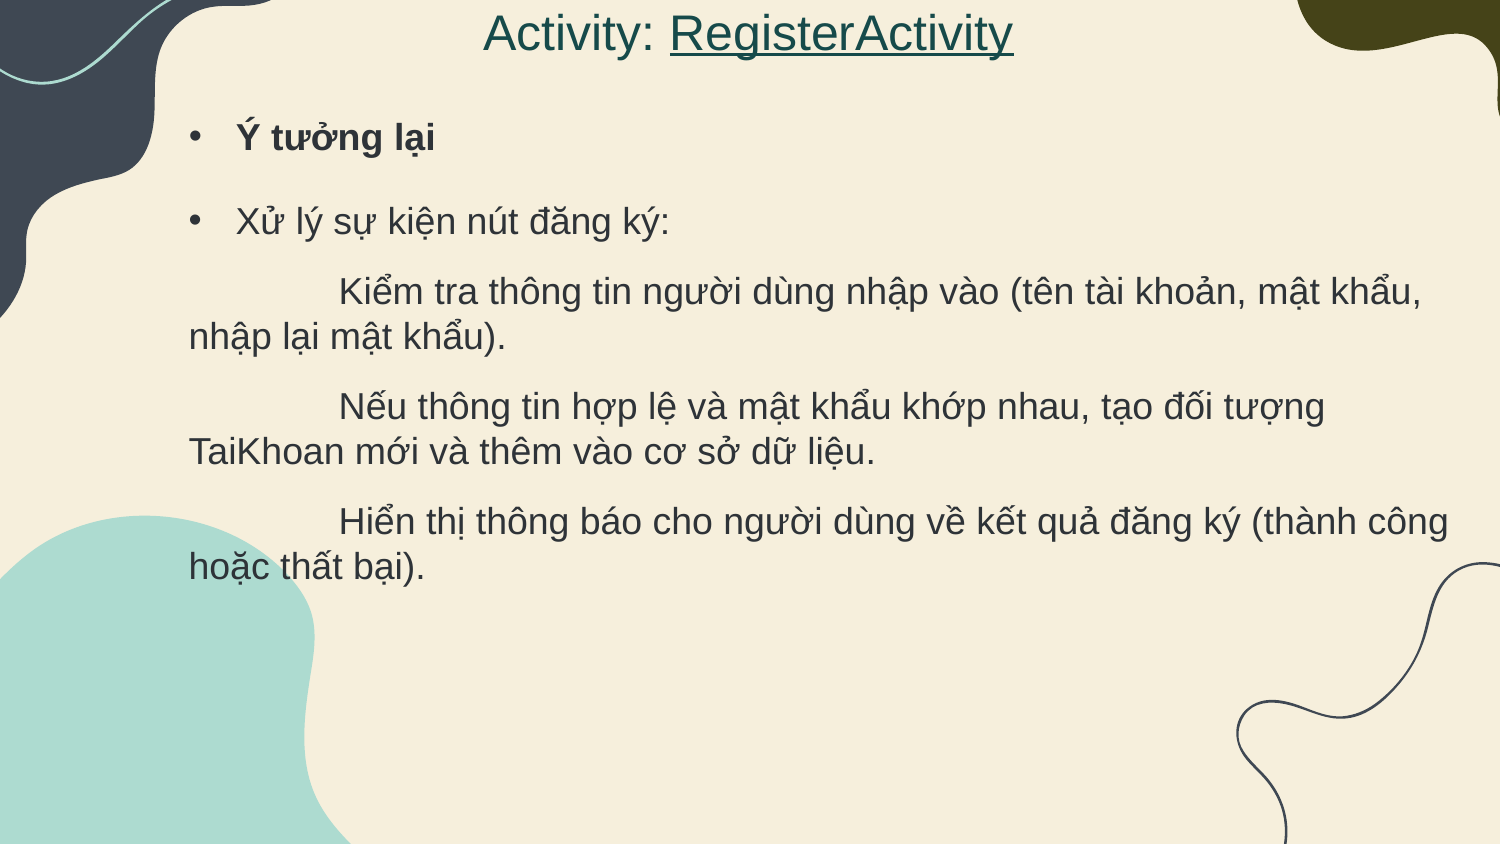

Activity: RegisterActivity
Ý tưởng lại
Xử lý sự kiện nút đăng ký:
	Kiểm tra thông tin người dùng nhập vào (tên tài khoản, mật khẩu, nhập lại mật khẩu).
	Nếu thông tin hợp lệ và mật khẩu khớp nhau, tạo đối tượng TaiKhoan mới và thêm vào cơ sở dữ liệu.
	Hiển thị thông báo cho người dùng về kết quả đăng ký (thành công hoặc thất bại).